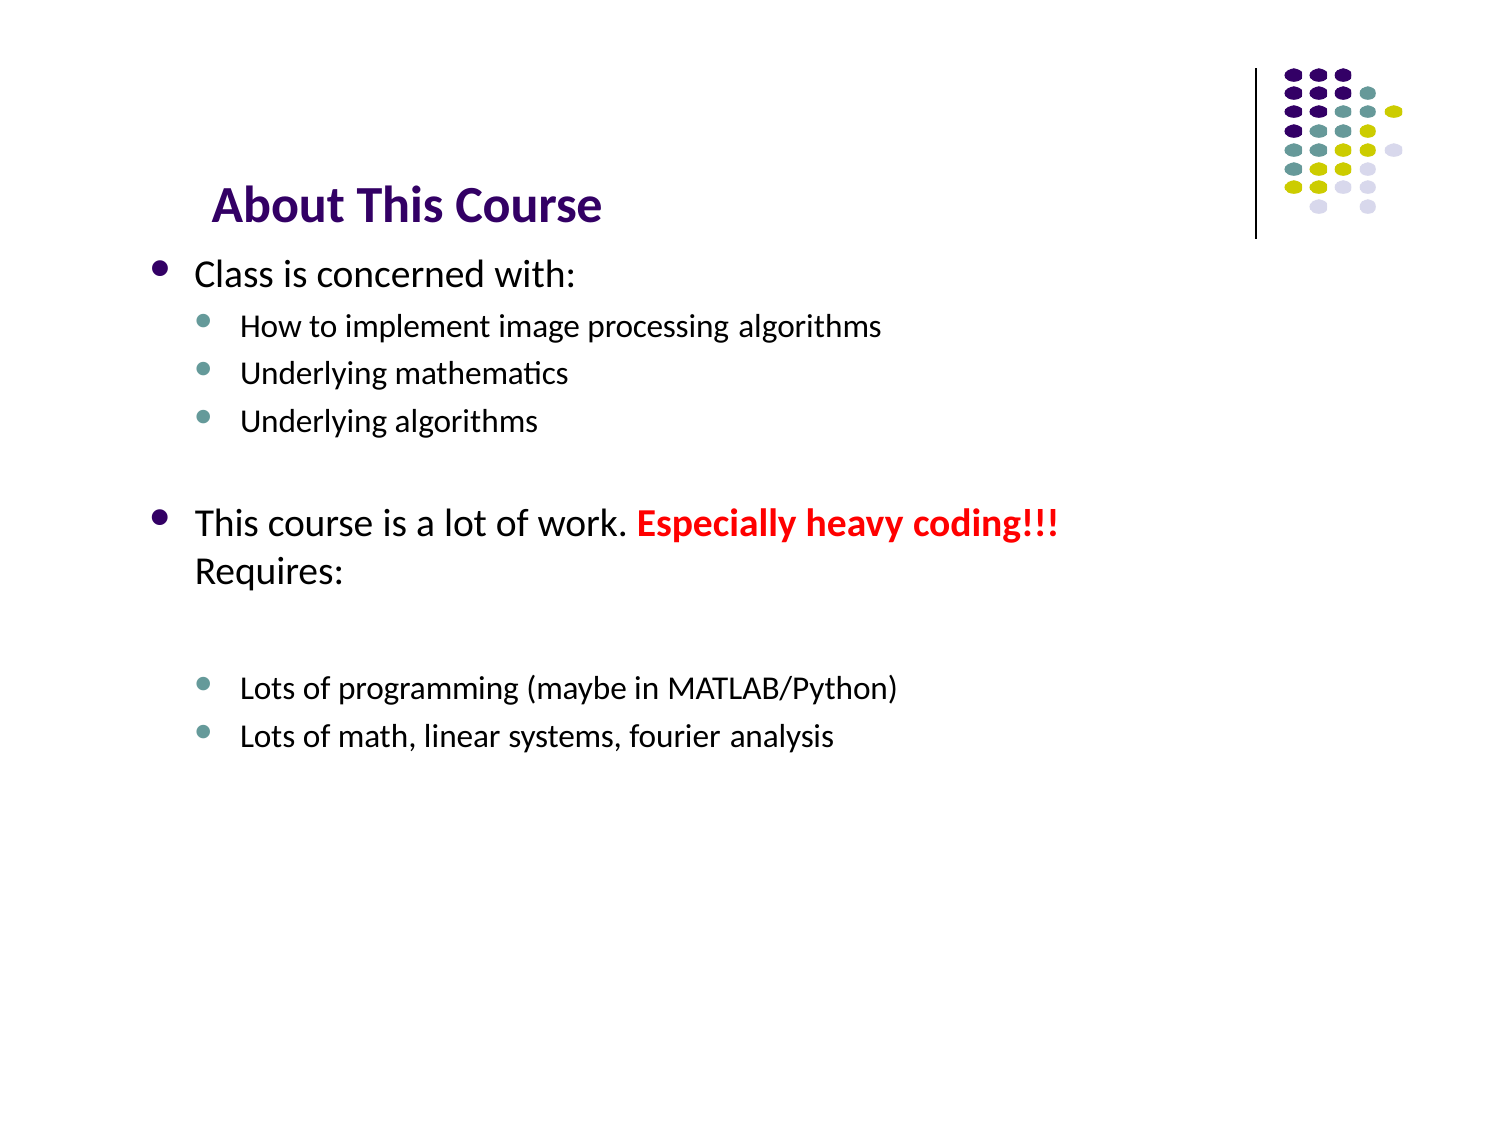

# About This Course
Class is concerned with:
How to implement image processing algorithms
Underlying mathematics
Underlying algorithms

This course is a lot of work. Especially heavy coding!!!
Requires:

Lots of programming (maybe in MATLAB/Python)
Lots of math, linear systems, fourier analysis